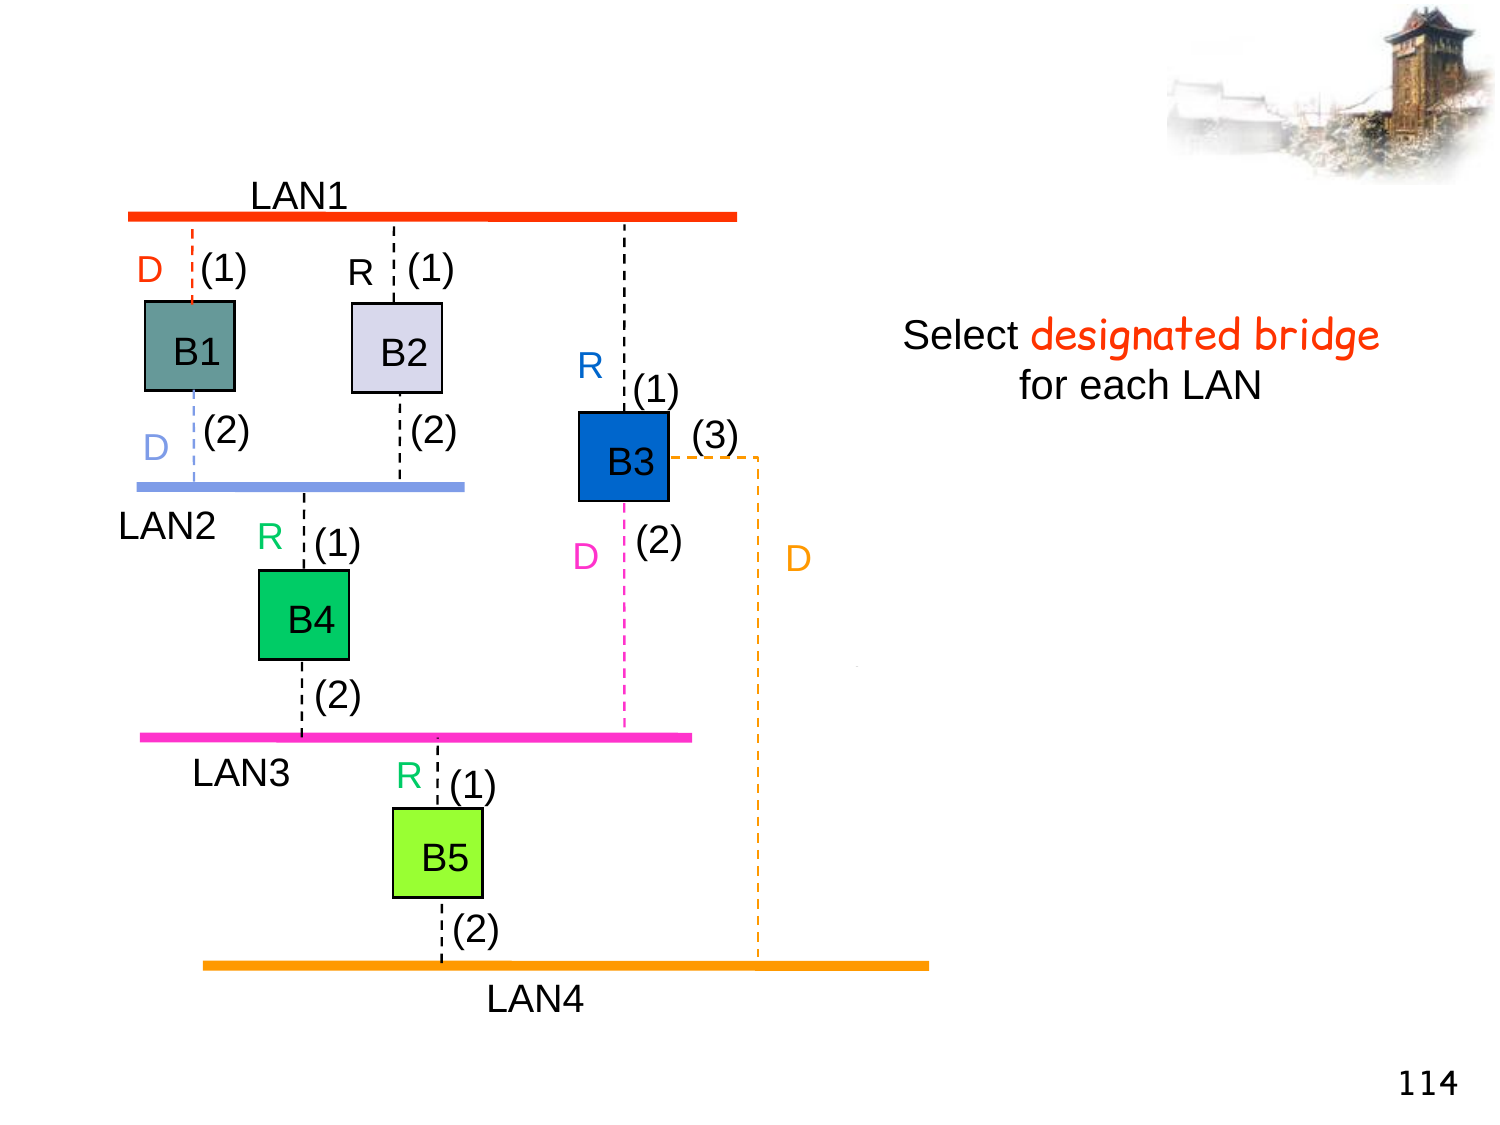

LAN1

D
R
(1)
(1)
Select designated bridge for each LAN

B1
B2
R
(1)

(2)
(2)
(3)

D
B3

LAN2

R
(2)
(1)
D
D

B4

(2)

R
LAN3
(1)

B5

(2)

LAN4
114